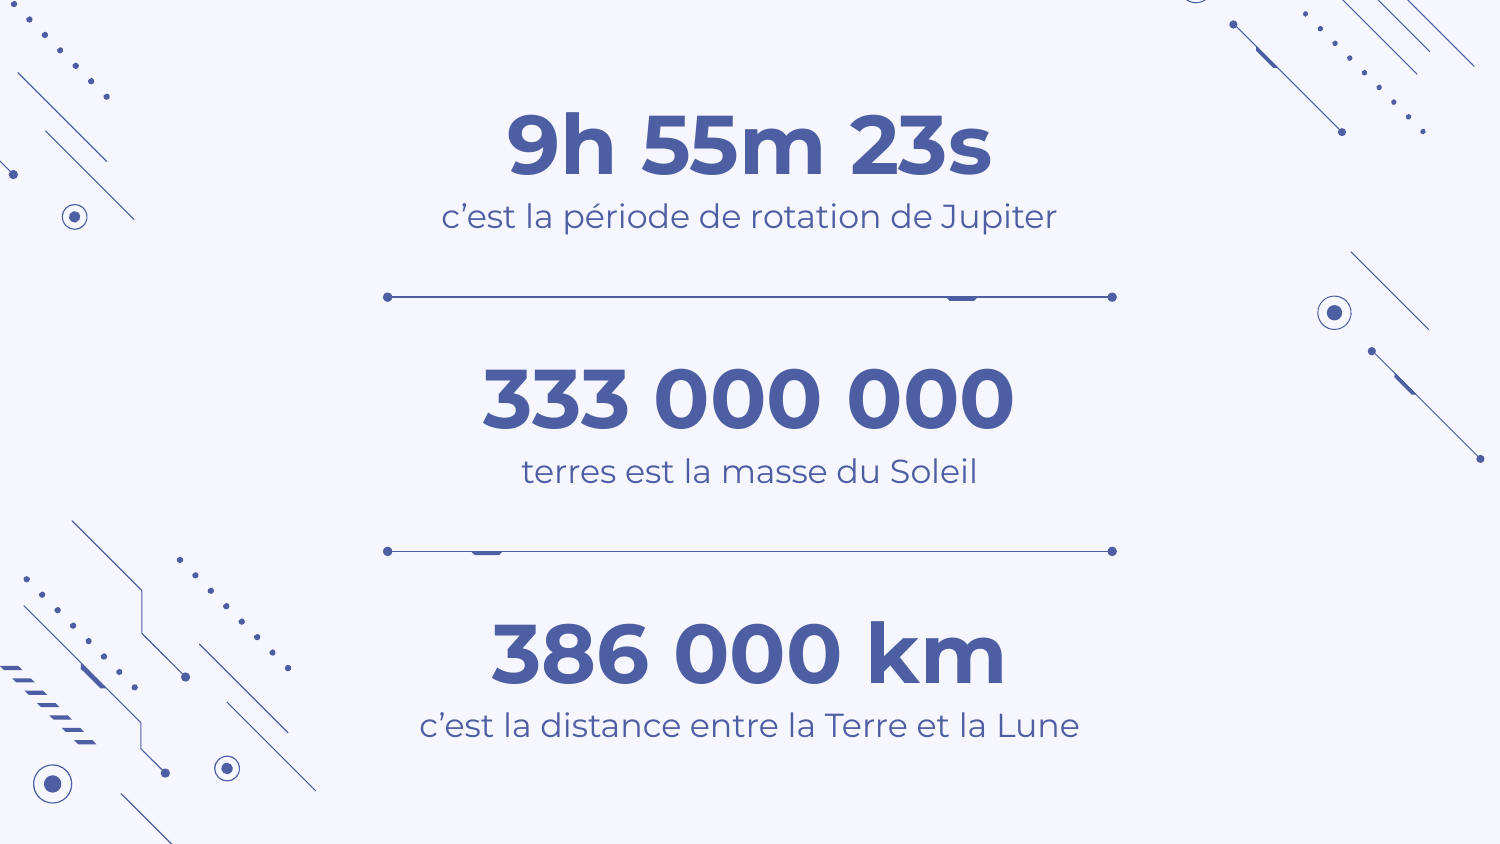

# 9h 55m 23s
c’est la période de rotation de Jupiter

333 000 000
terres est la masse du Soleil

386 000 km
c’est la distance entre la Terre et la Lune